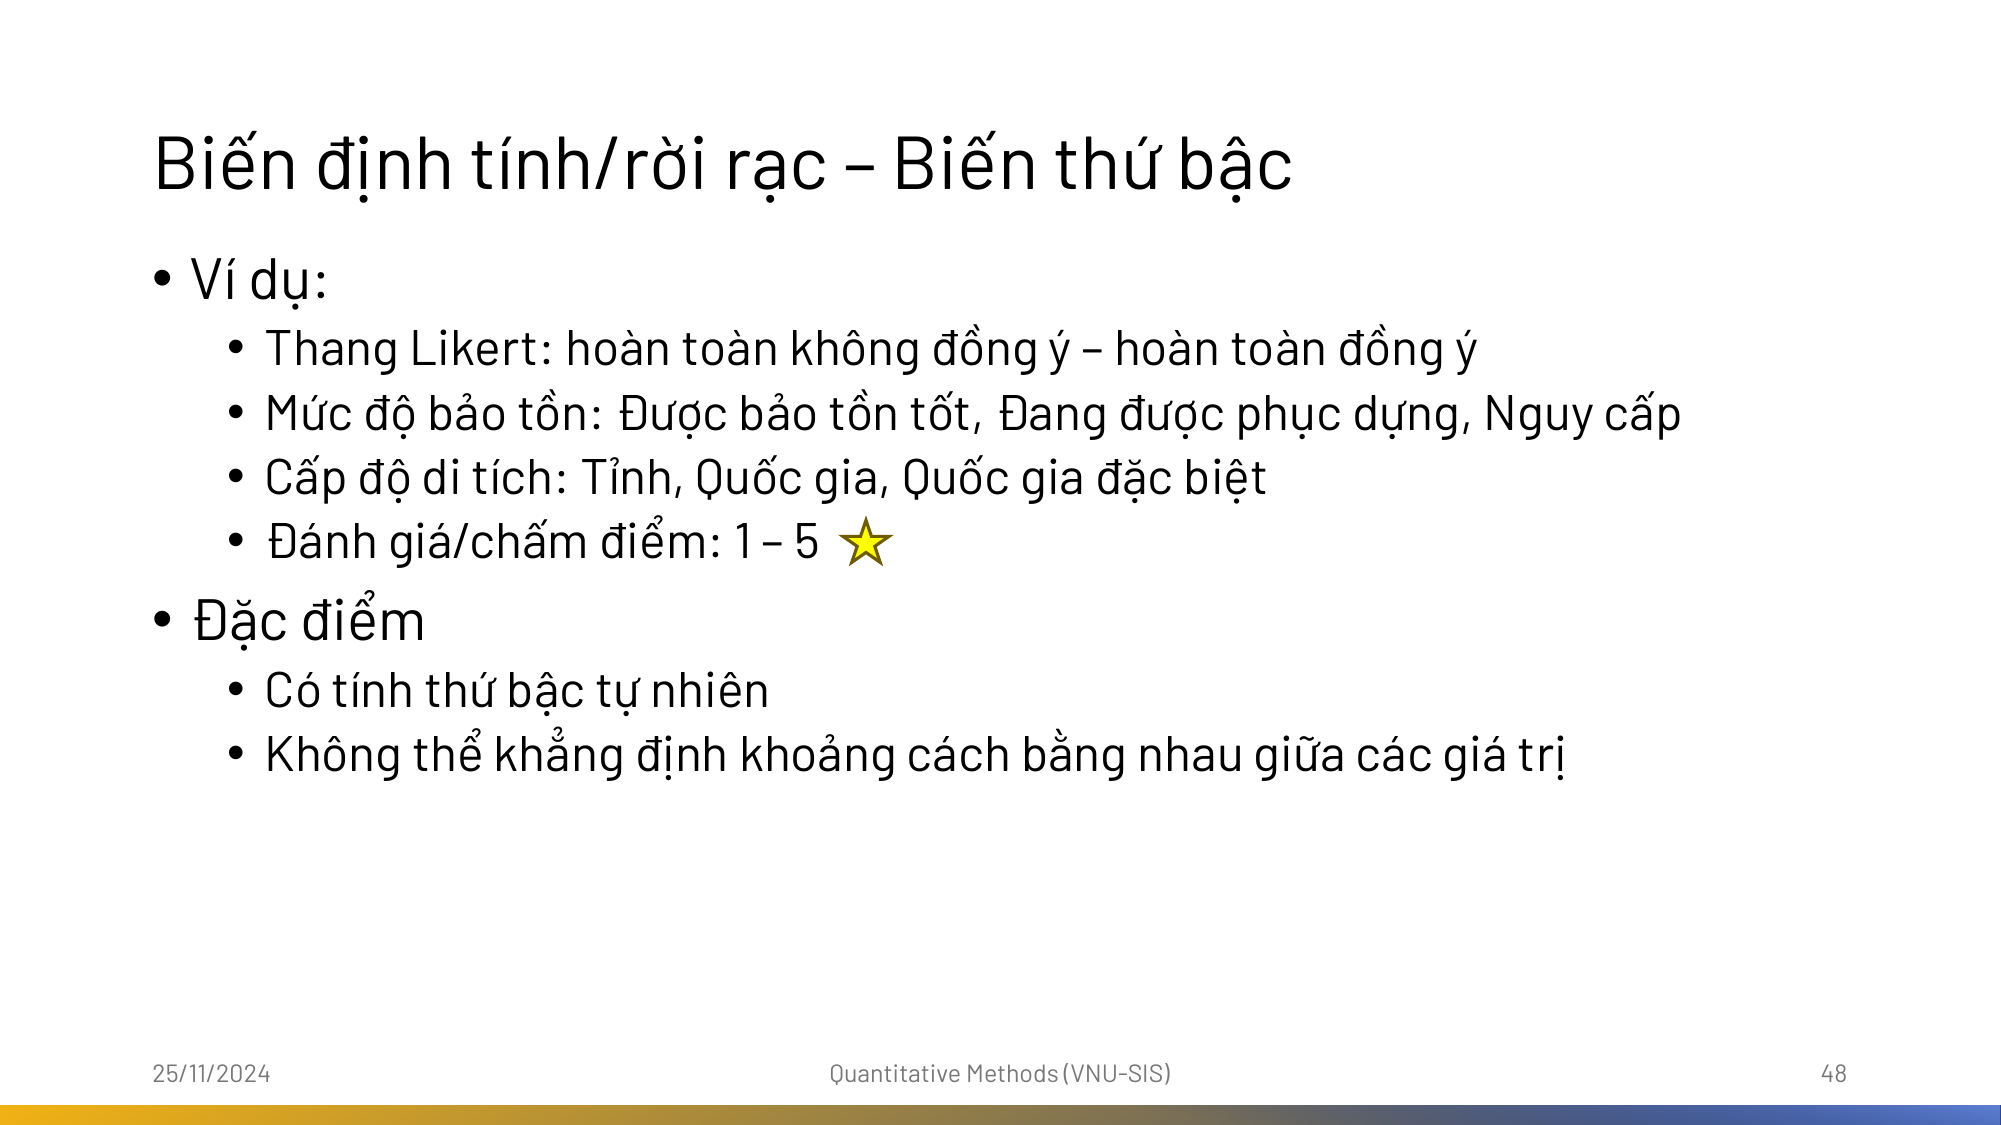

# Biến định tính/rời rạc – Biến thứ bậc
Ví dụ:
Thang Likert: hoàn toàn không đồng ý – hoàn toàn đồng ý
Mức độ bảo tồn: Được bảo tồn tốt, Đang được phục dựng, Nguy cấp
Cấp độ di tích: Tỉnh, Quốc gia, Quốc gia đặc biệt
Đánh giá/chấm điểm: 1 – 5
Đặc điểm
Có tính thứ bậc tự nhiên
Không thể khẳng định khoảng cách bằng nhau giữa các giá trị

25/11/2024
Quantitative Methods (VNU-SIS)
48